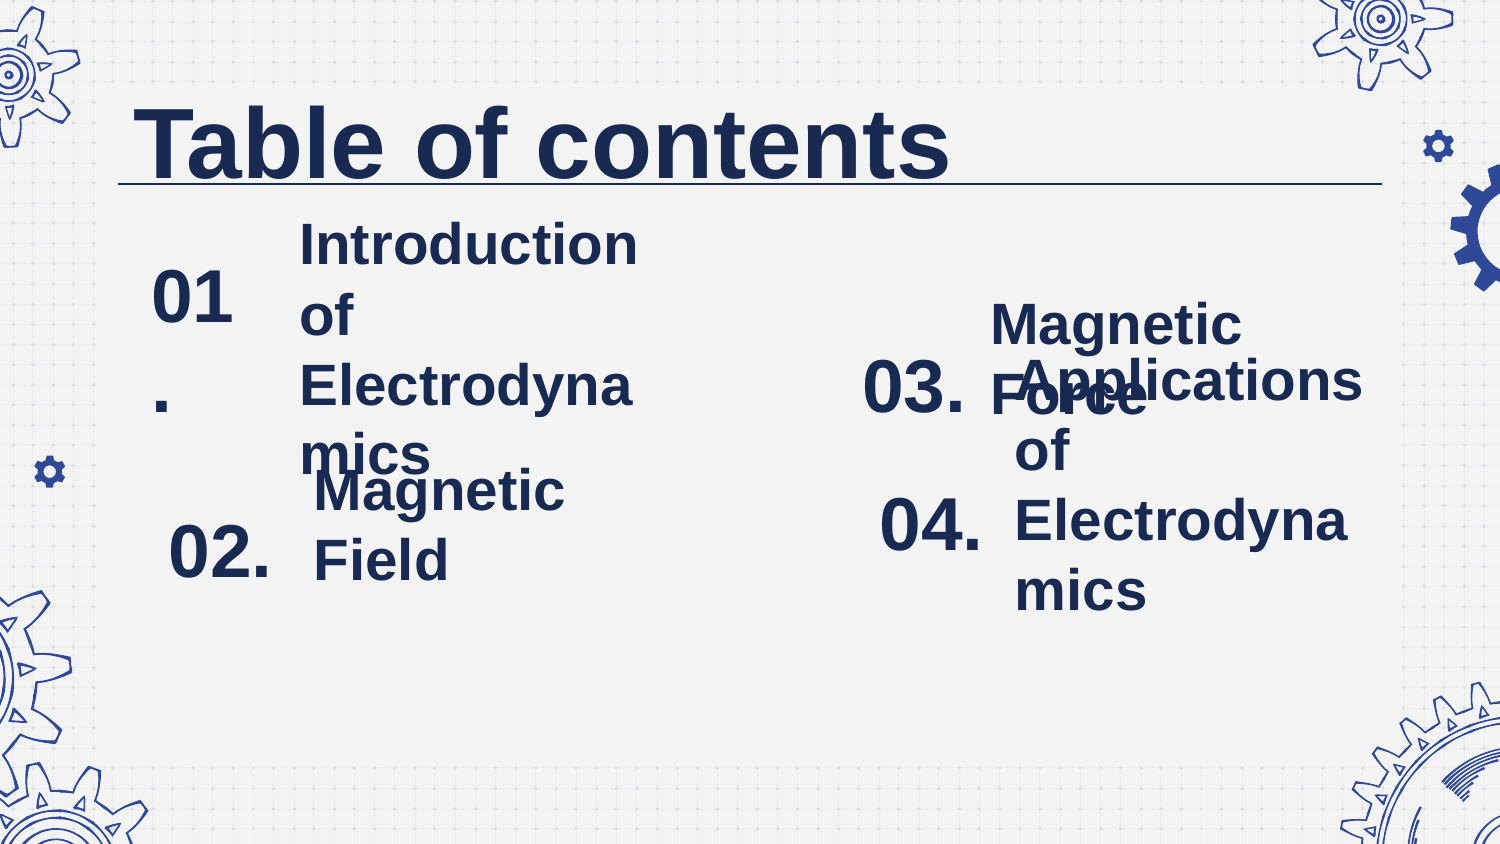

# Table of contents
Magnetic Force
01.
03.
Introduction of Electrodynamics
Magnetic Field
04.
Applications of Electrodynamics
02.